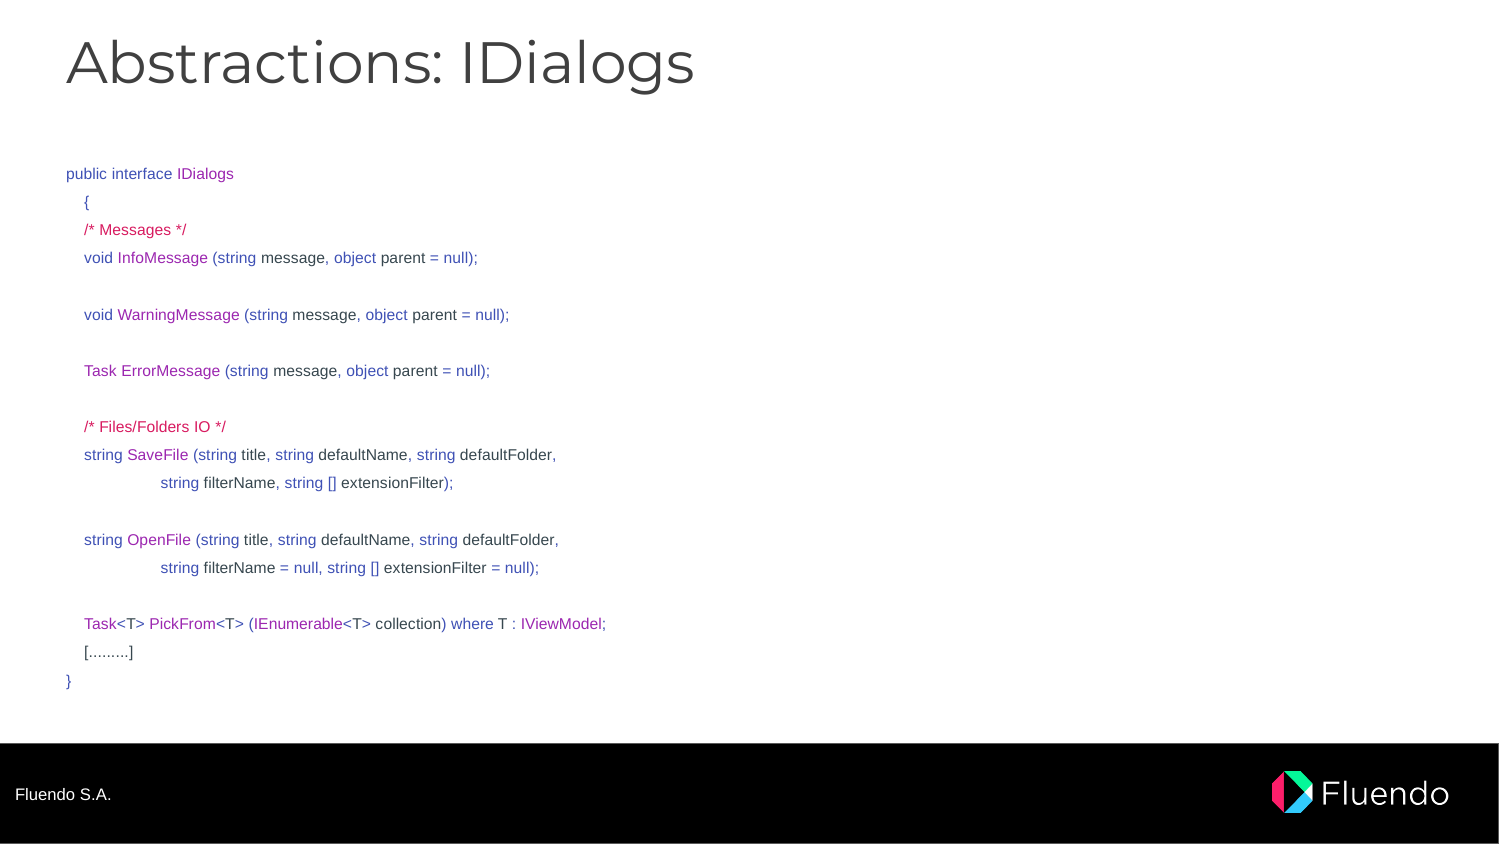

# Abstractions: IDialogs
public interface IDialogs
    {
    /* Messages */
    void InfoMessage (string message, object parent = null);
    void WarningMessage (string message, object parent = null);
    Task ErrorMessage (string message, object parent = null);
    /* Files/Folders IO */
    string SaveFile (string title, string defaultName, string defaultFolder,
                     string filterName, string [] extensionFilter);
    string OpenFile (string title, string defaultName, string defaultFolder,
                     string filterName = null, string [] extensionFilter = null);
    Task<T> PickFrom<T> (IEnumerable<T> collection) where T : IViewModel;
    [.........]
}